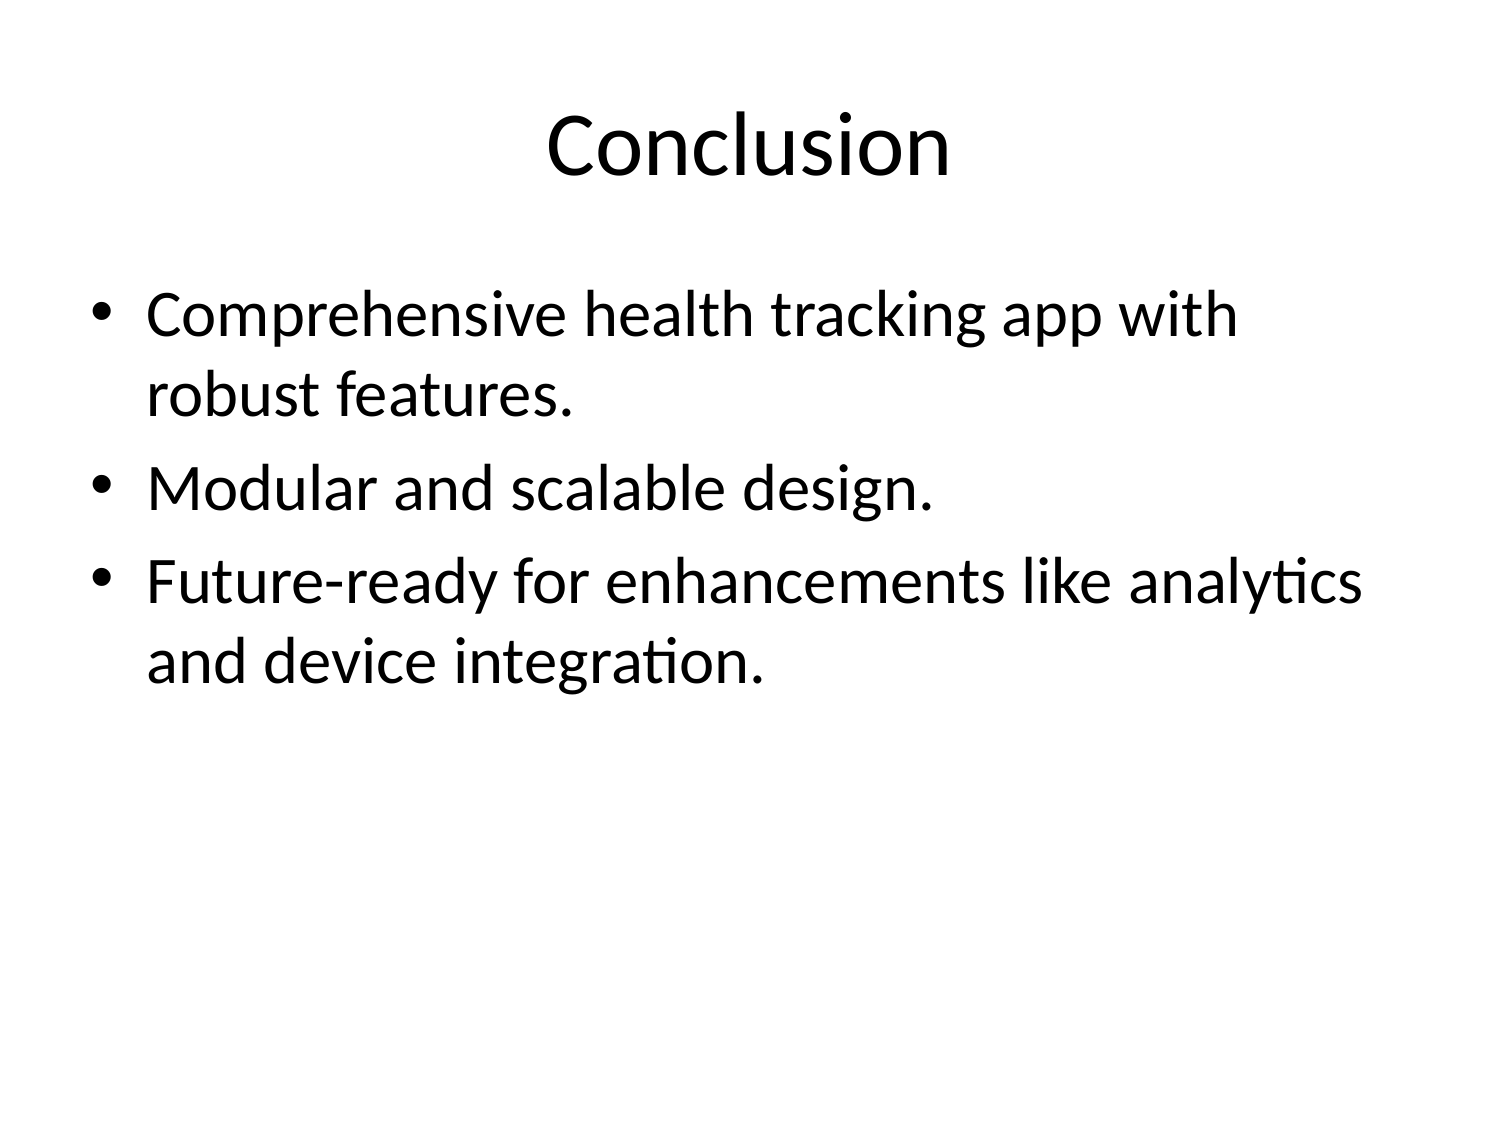

# Conclusion
Comprehensive health tracking app with robust features.
Modular and scalable design.
Future-ready for enhancements like analytics and device integration.